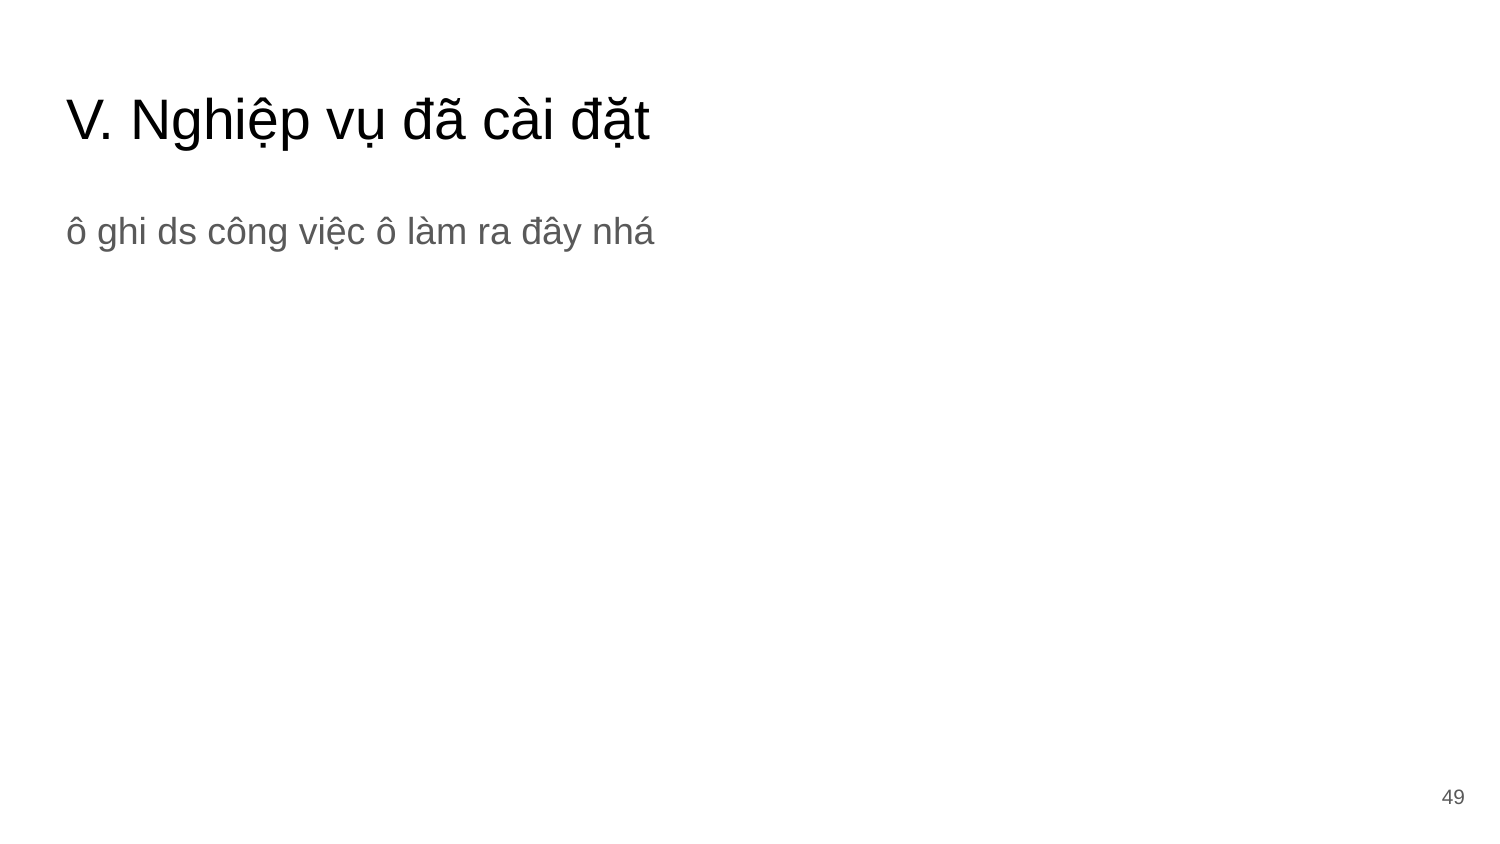

# V. Nghiệp vụ đã cài đặt

ô ghi ds công việc ô làm ra đây nhá
49